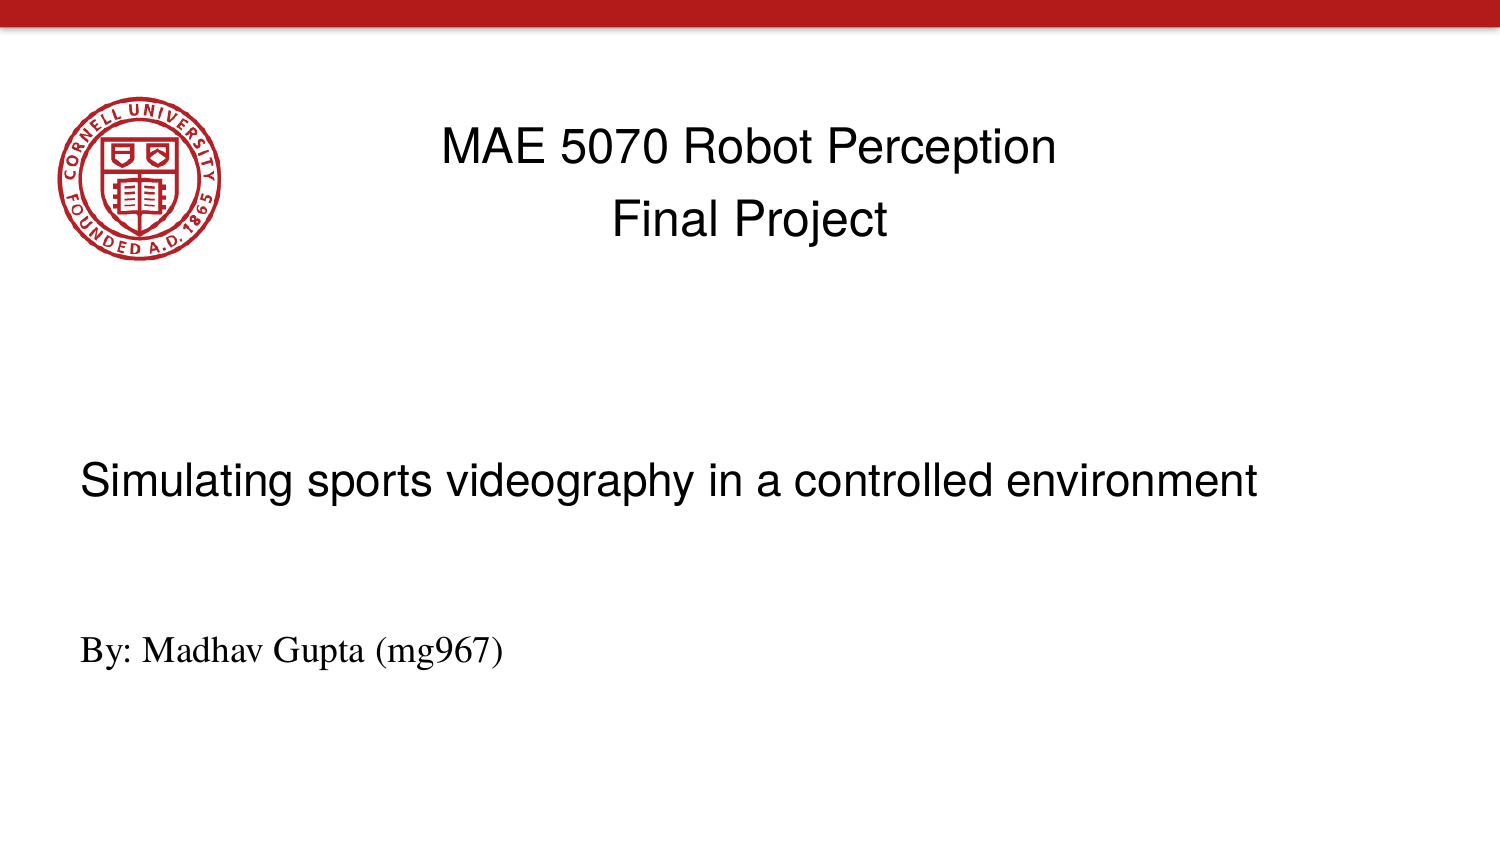

MAE 5070 Robot Perception
Final Project
# Simulating sports videography in a controlled environment
By: Madhav Gupta (mg967)